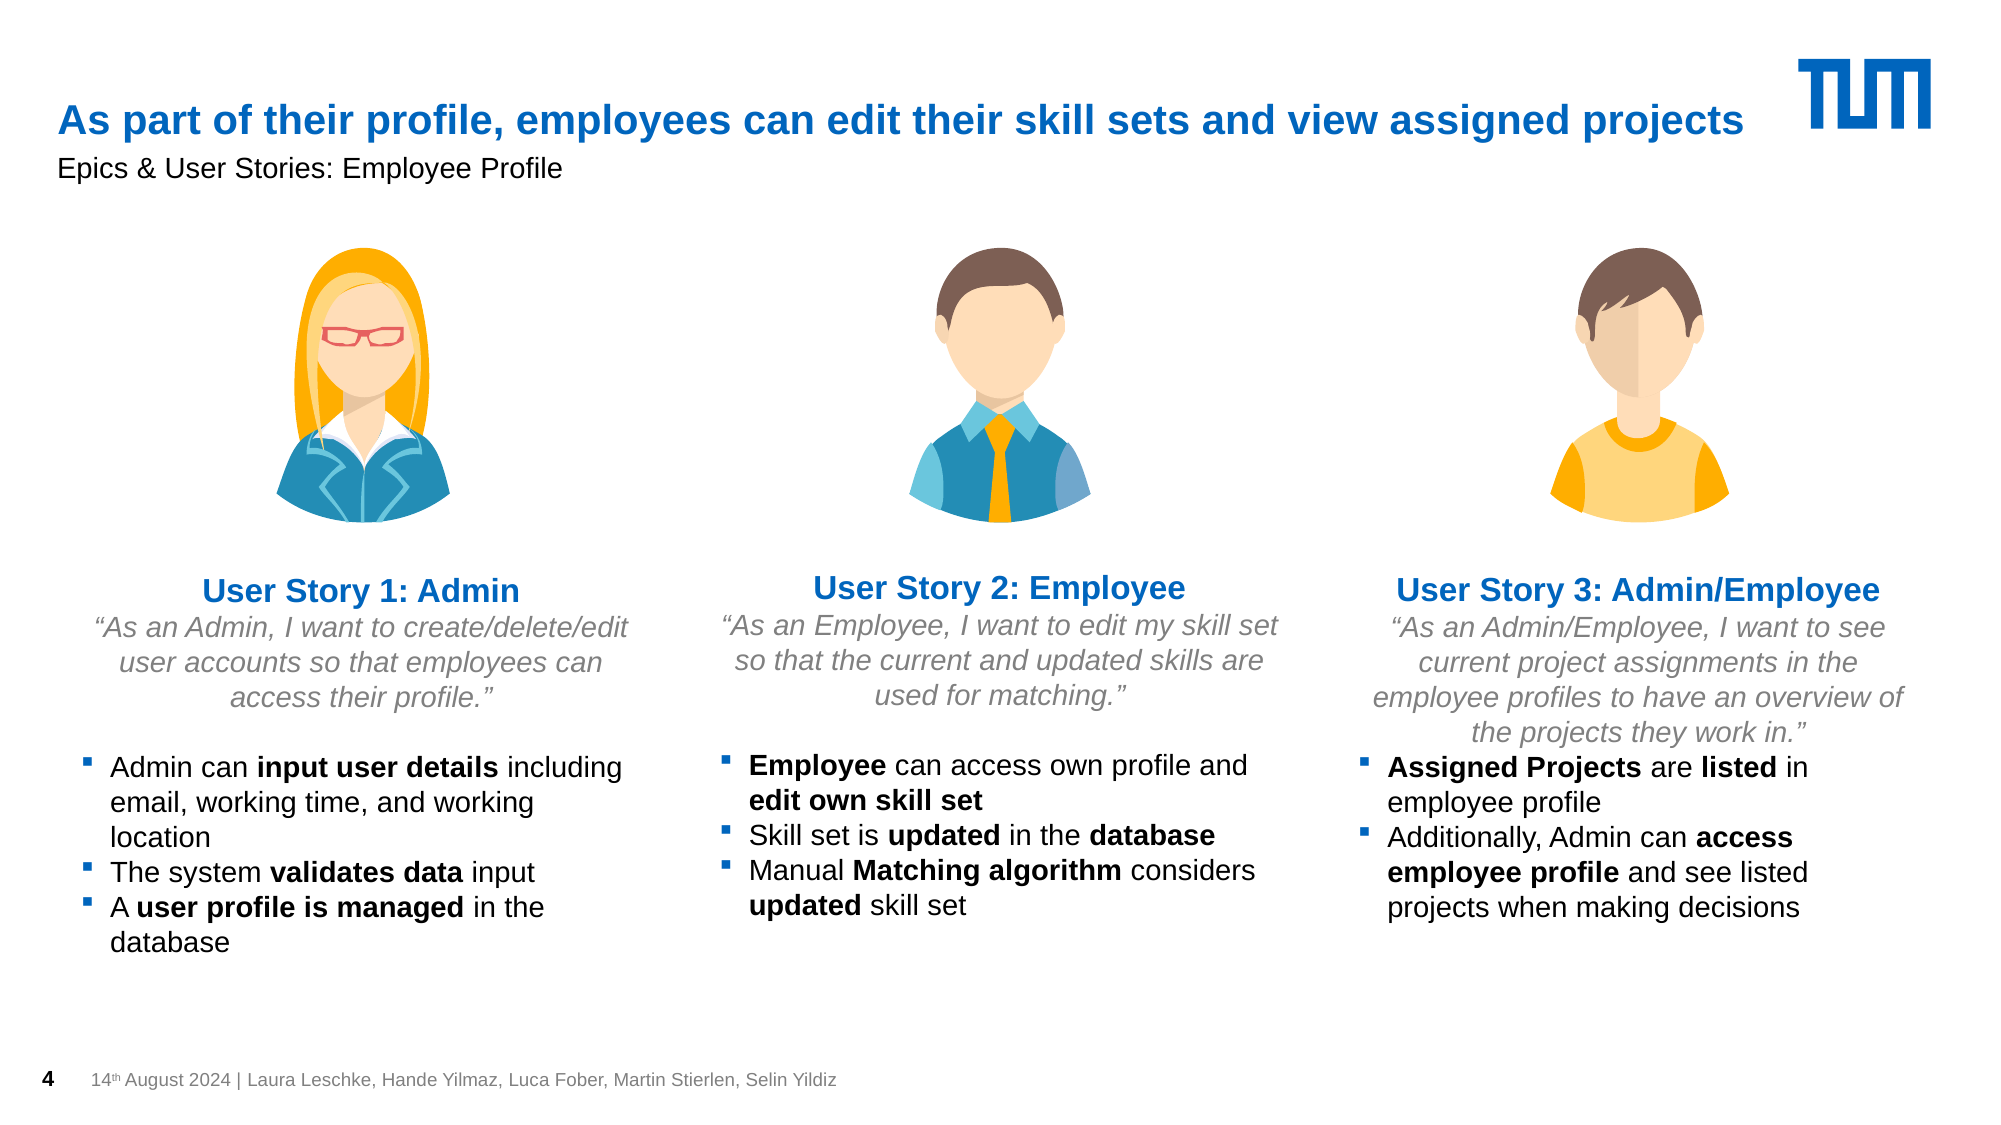

# As part of their profile, employees can edit their skill sets and view assigned projects
Epics & User Stories: Employee Profile

User Story 2: Employee
“As an Employee, I want to edit my skill set so that the current and updated skills are used for matching.”

Employee can access own profile and edit own skill set
Skill set is updated in the database
Manual Matching algorithm considers updated skill set
User Story 3: Admin/Employee
“As an Admin/Employee, I want to see current project assignments in the employee profiles to have an overview of the projects they work in.”
Assigned Projects are listed in employee profile
Additionally, Admin can access employee profile and see listed projects when making decisions

User Story 1: Admin
“As an Admin, I want to create/delete/edit user accounts so that employees can access their profile.”

Admin can input user details including email, working time, and working location
The system validates data input
A user profile is managed in the database